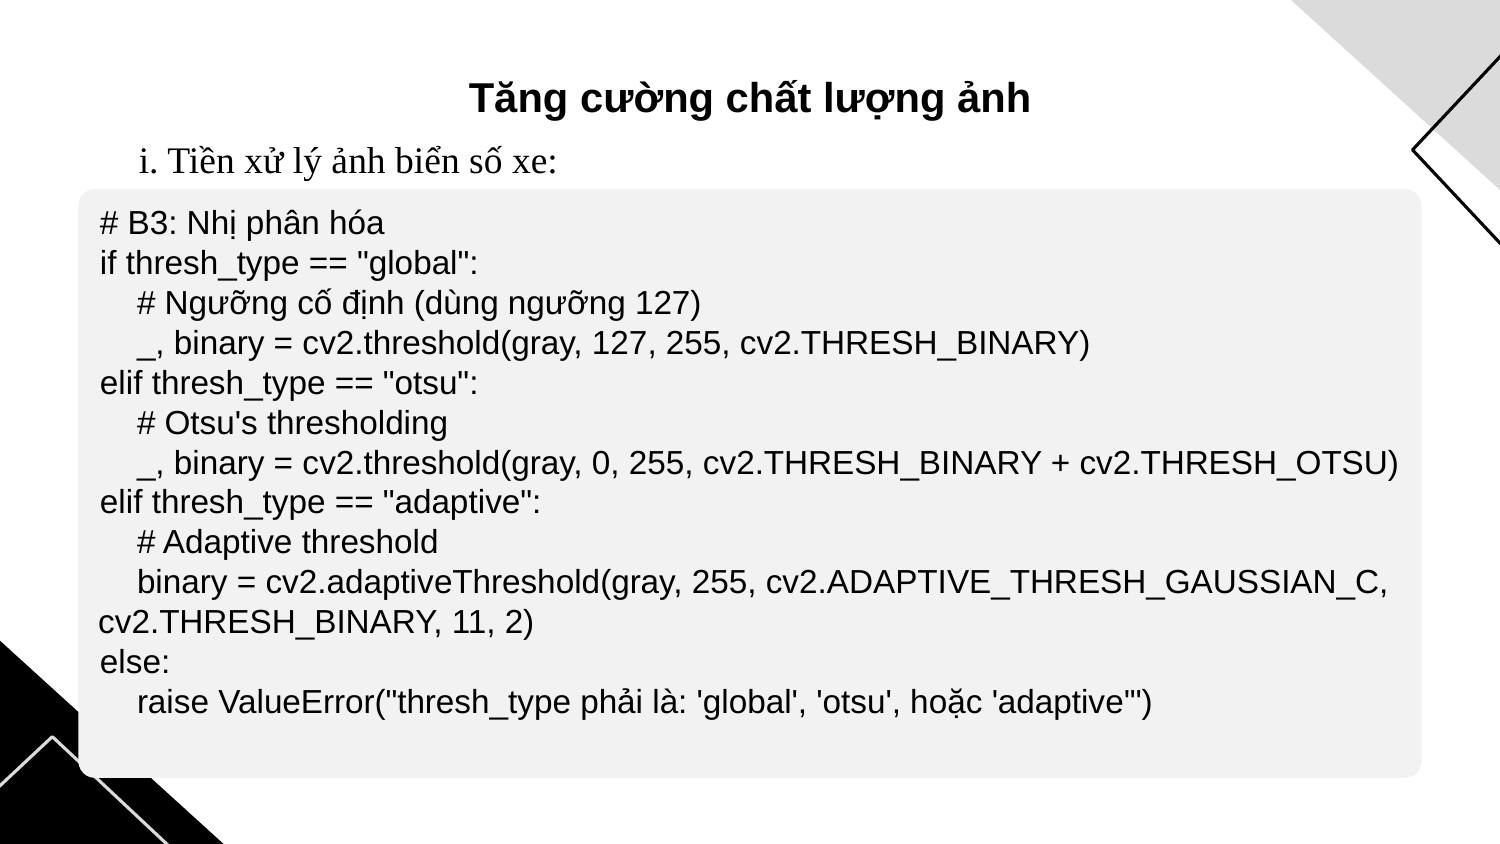

# Tăng cường chất lượng ảnh
i. Tiền xử lý ảnh biển số xe:
# B3: Nhị phân hóa
if thresh_type == "global":
    # Ngưỡng cố định (dùng ngưỡng 127)
    _, binary = cv2.threshold(gray, 127, 255, cv2.THRESH_BINARY)
elif thresh_type == "otsu":
    # Otsu's thresholding
    _, binary = cv2.threshold(gray, 0, 255, cv2.THRESH_BINARY + cv2.THRESH_OTSU)
elif thresh_type == "adaptive":
    # Adaptive threshold
    binary = cv2.adaptiveThreshold(gray, 255, cv2.ADAPTIVE_THRESH_GAUSSIAN_C, cv2.THRESH_BINARY, 11, 2)
else:
    raise ValueError("thresh_type phải là: 'global', 'otsu', hoặc 'adaptive'")